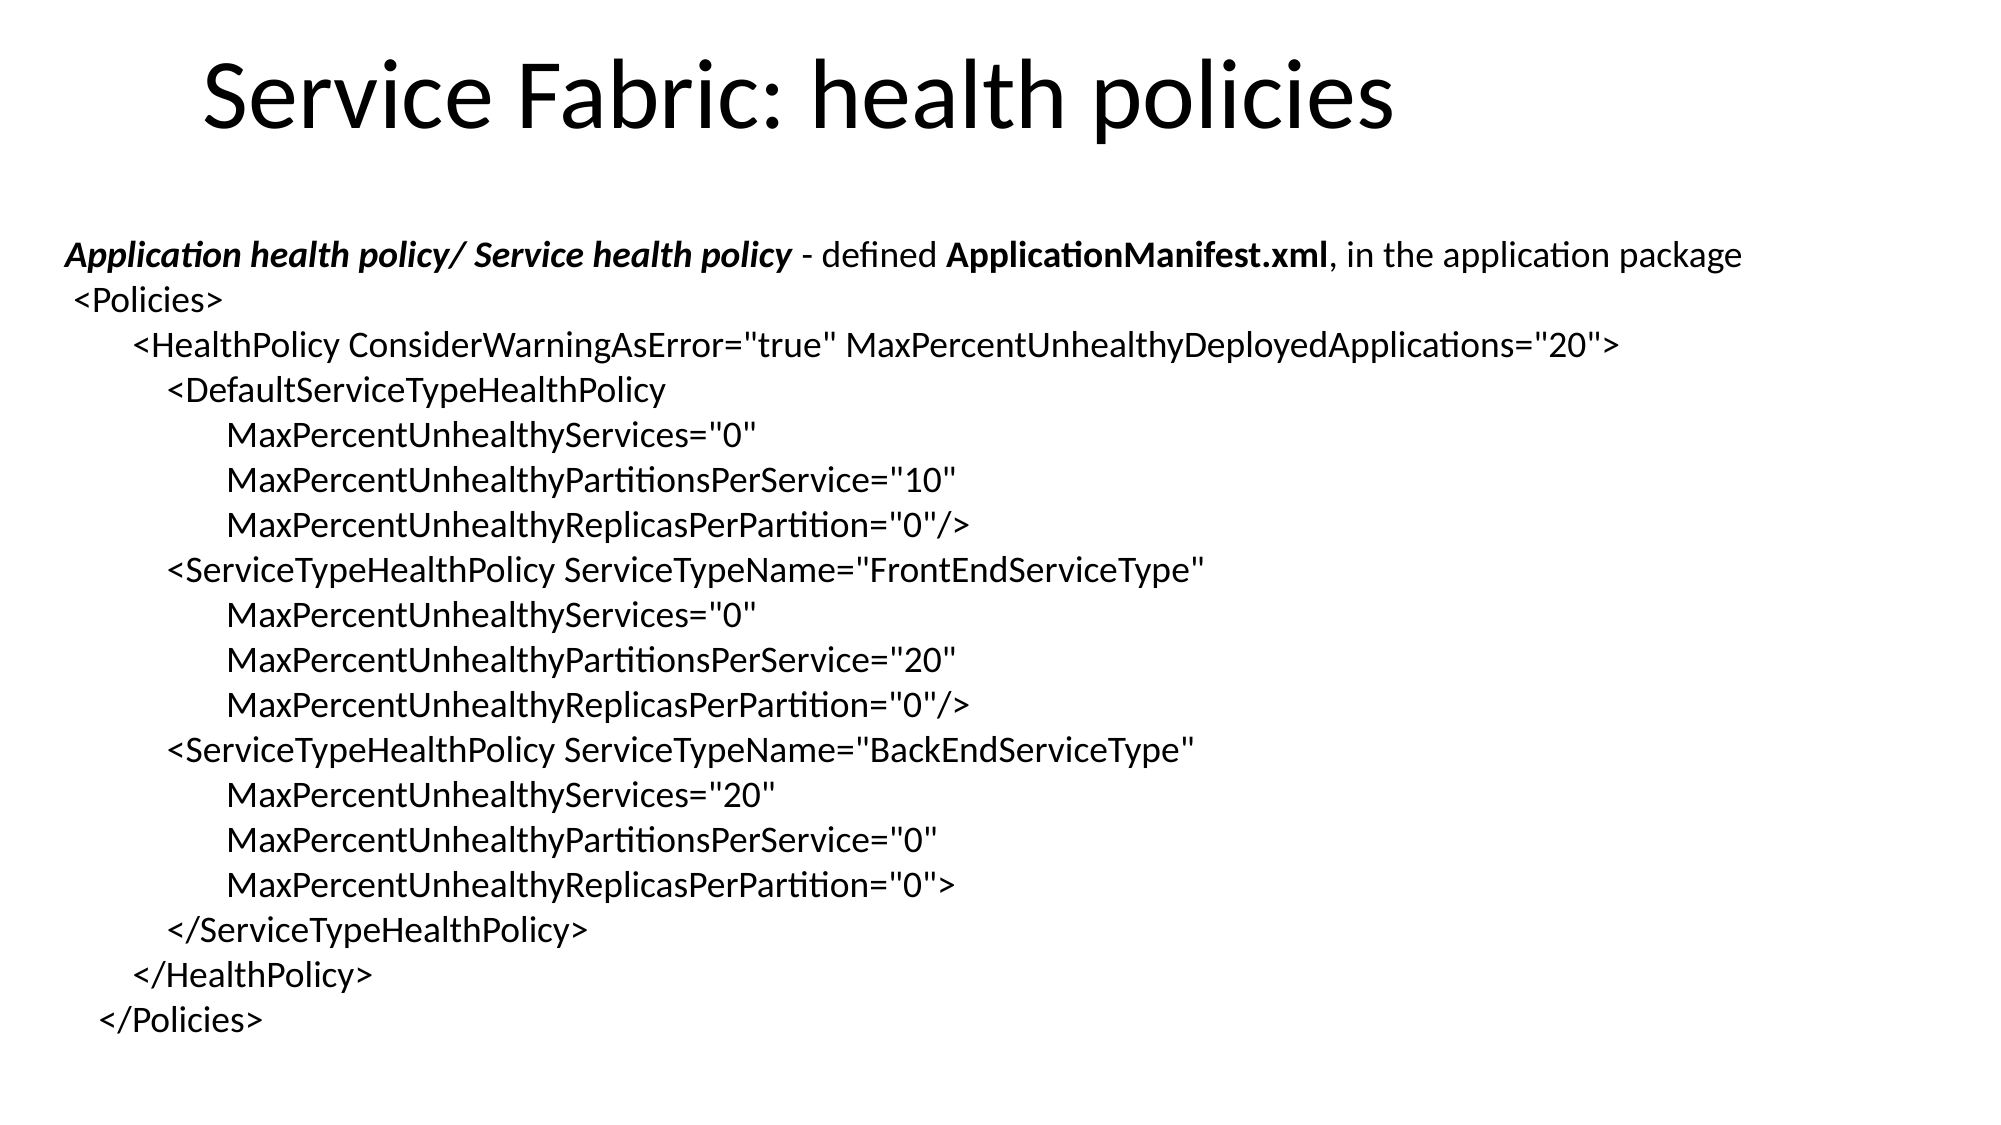

# Service Fabric: health policies

Application health policy/ Service health policy - defined ApplicationManifest.xml, in the application package
 <Policies>
        <HealthPolicy ConsiderWarningAsError="true" MaxPercentUnhealthyDeployedApplications="20">
            <DefaultServiceTypeHealthPolicy
                   MaxPercentUnhealthyServices="0"
                   MaxPercentUnhealthyPartitionsPerService="10"
                   MaxPercentUnhealthyReplicasPerPartition="0"/>
            <ServiceTypeHealthPolicy ServiceTypeName="FrontEndServiceType"
                   MaxPercentUnhealthyServices="0"
                   MaxPercentUnhealthyPartitionsPerService="20"
                   MaxPercentUnhealthyReplicasPerPartition="0"/>
            <ServiceTypeHealthPolicy ServiceTypeName="BackEndServiceType"
                   MaxPercentUnhealthyServices="20"
                   MaxPercentUnhealthyPartitionsPerService="0"
                   MaxPercentUnhealthyReplicasPerPartition="0">
            </ServiceTypeHealthPolicy>
        </HealthPolicy>
    </Policies>